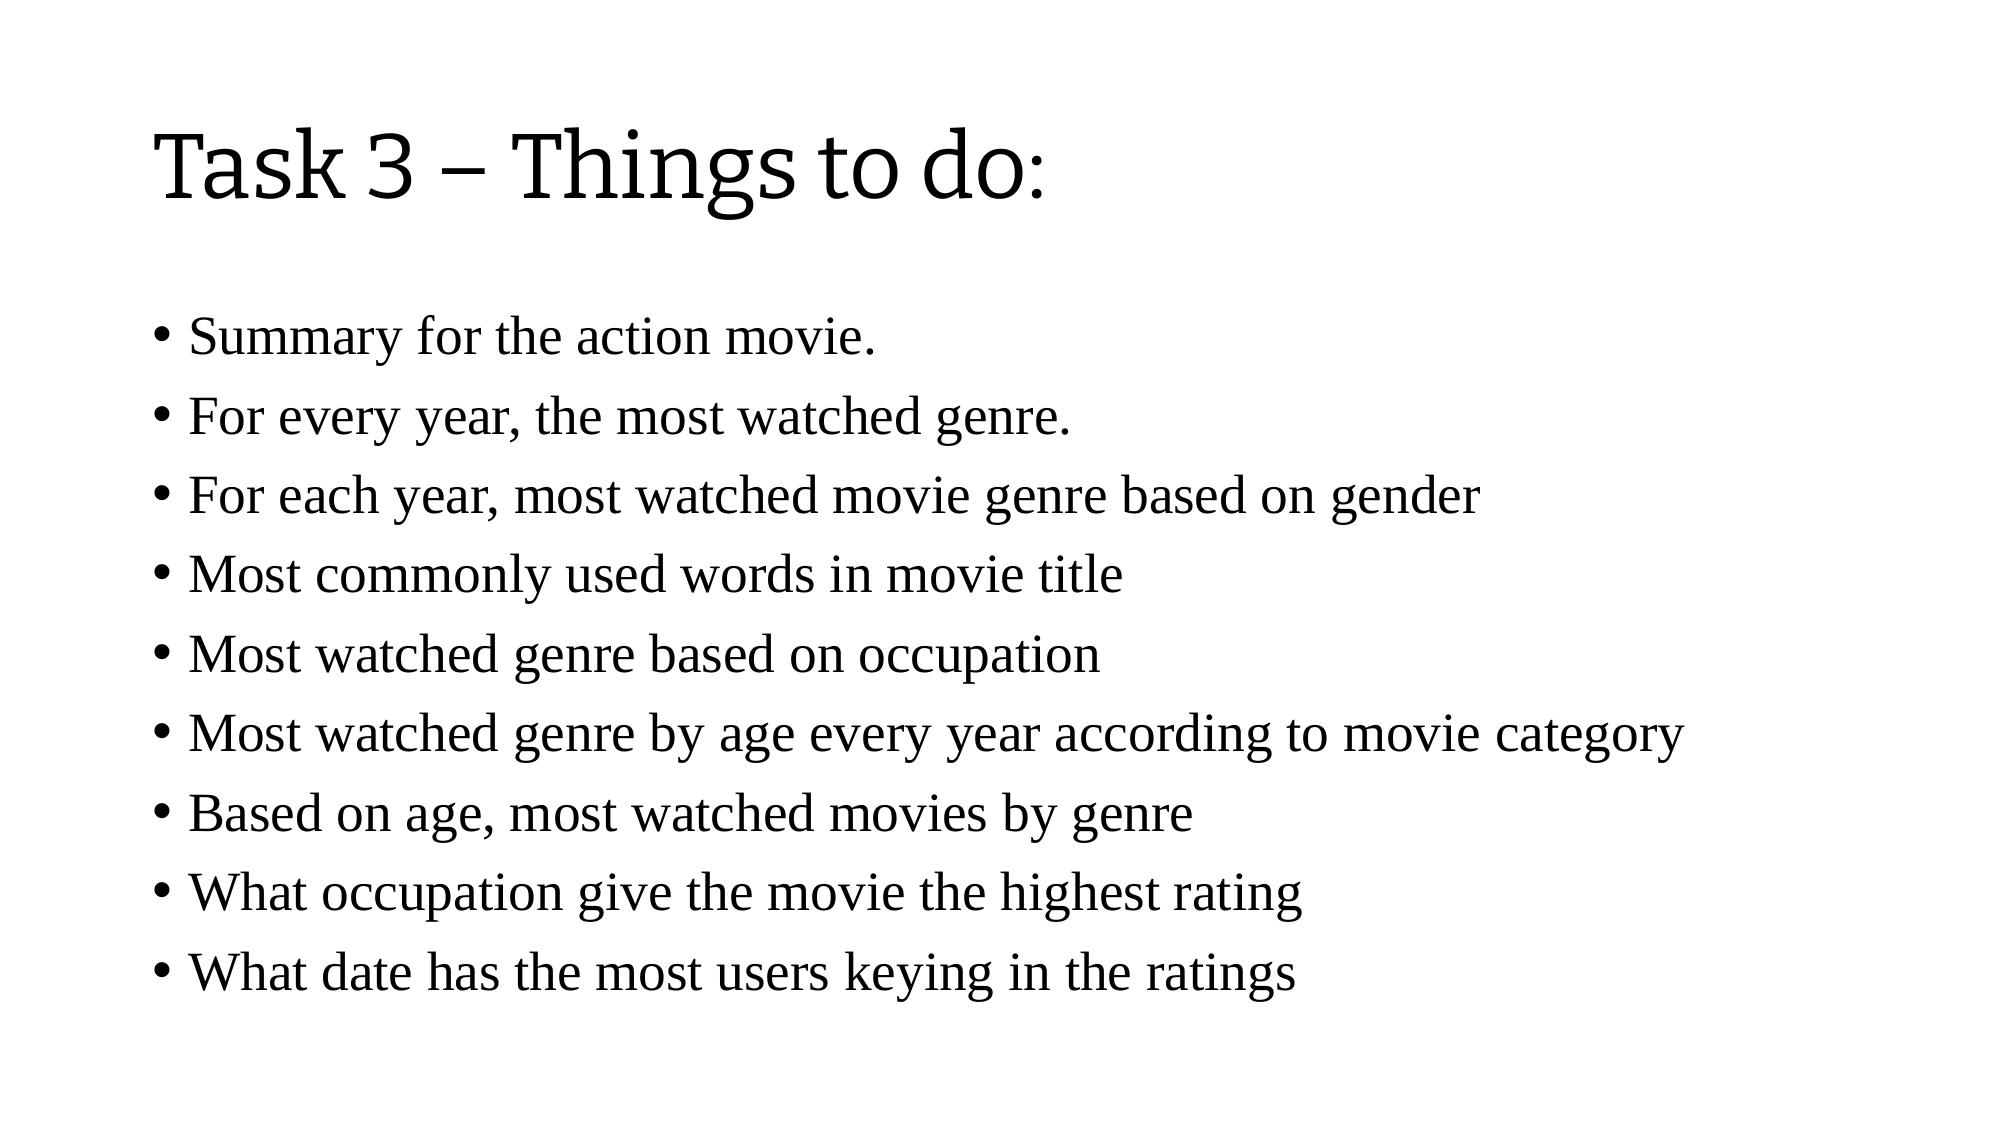

# Task 3 – Things to do:
Summary for the action movie.
For every year, the most watched genre.
For each year, most watched movie genre based on gender
Most commonly used words in movie title
Most watched genre based on occupation
Most watched genre by age every year according to movie category
Based on age, most watched movies by genre
What occupation give the movie the highest rating
What date has the most users keying in the ratings